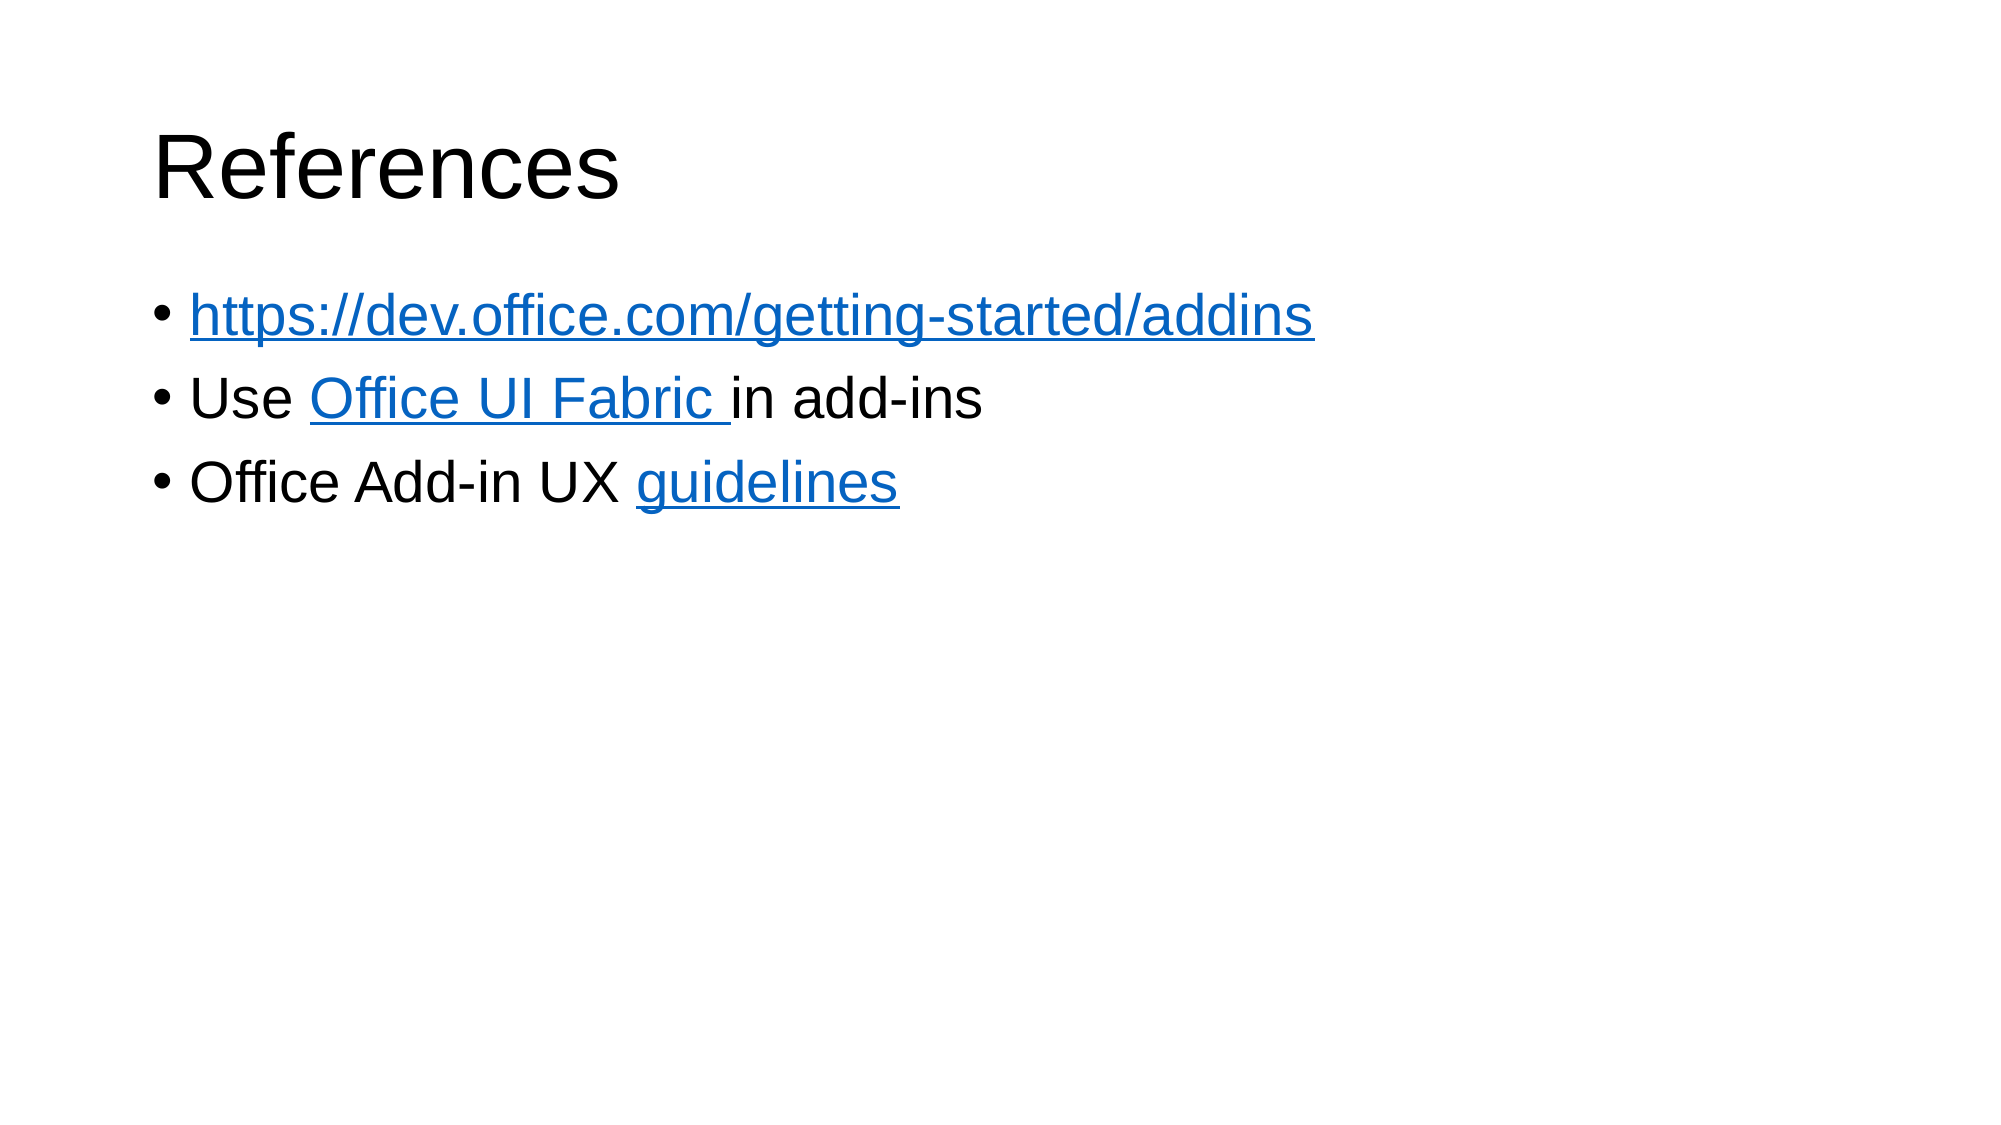

# References
https://dev.office.com/getting-started/addins
Use Office UI Fabric in add-ins
Office Add-in UX guidelines